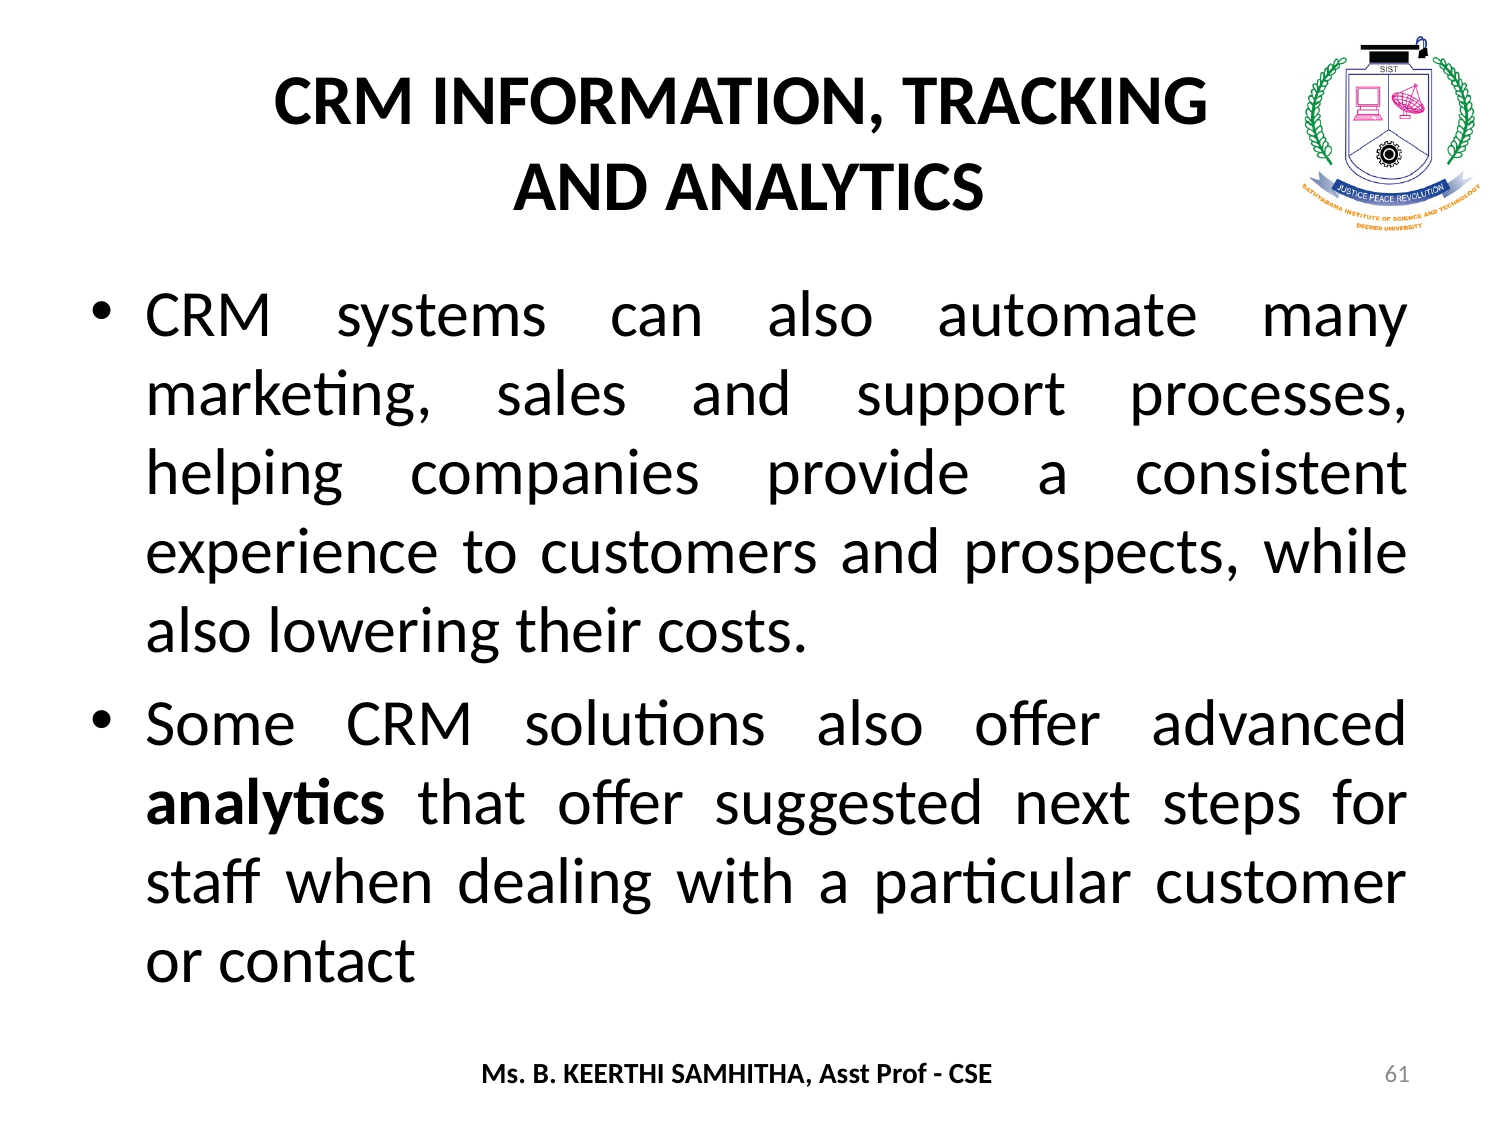

# CRM INFORMATION, TRACKING AND ANALYTICS
CRM systems can also automate many marketing, sales and support processes, helping companies provide a consistent experience to customers and prospects, while also lowering their costs.
Some CRM solutions also offer advanced analytics that offer suggested next steps for staff when dealing with a particular customer or contact
61